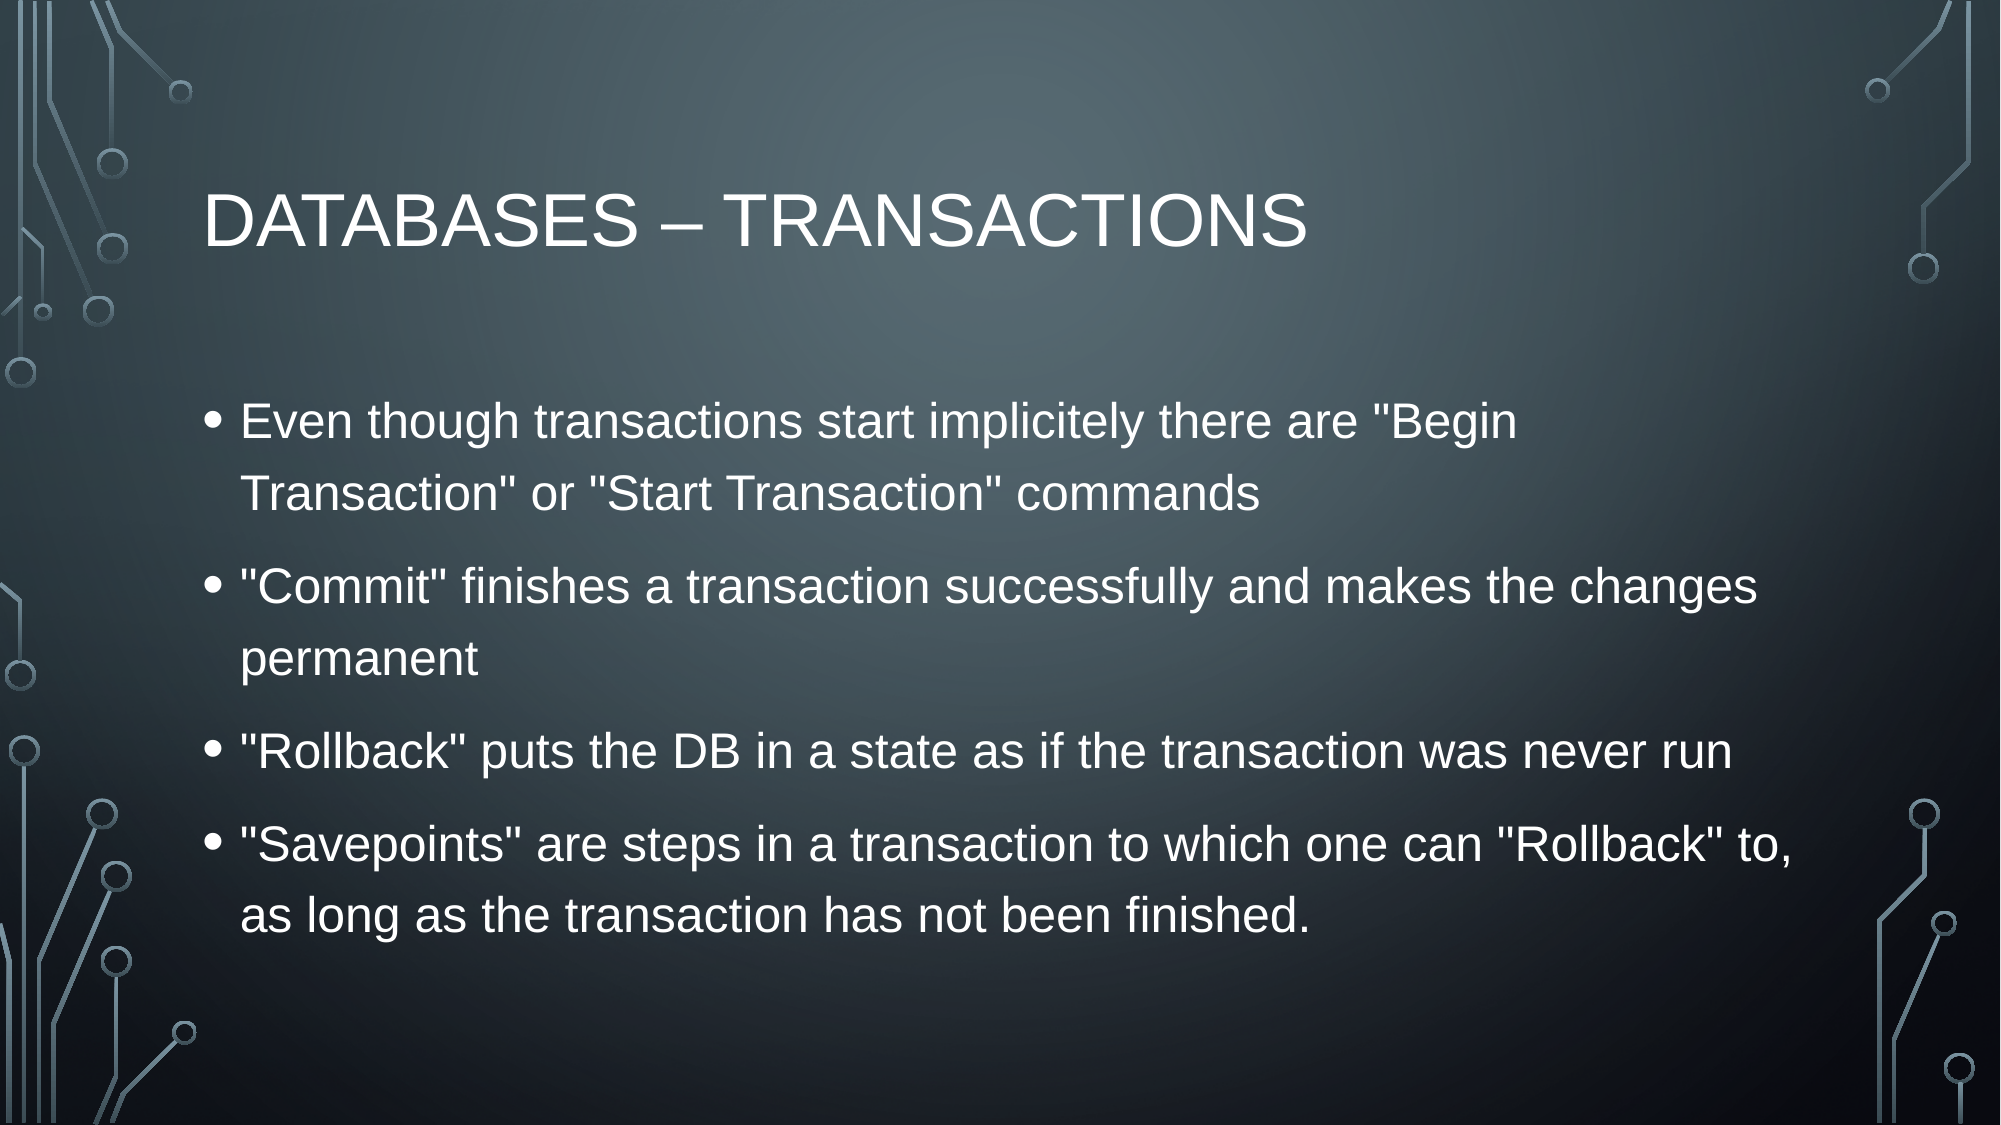

# Databases – Transactions
Even though transactions start implicitely there are "Begin Transaction" or "Start Transaction" commands
"Commit" finishes a transaction successfully and makes the changes permanent
"Rollback" puts the DB in a state as if the transaction was never run
"Savepoints" are steps in a transaction to which one can "Rollback" to, as long as the transaction has not been finished.